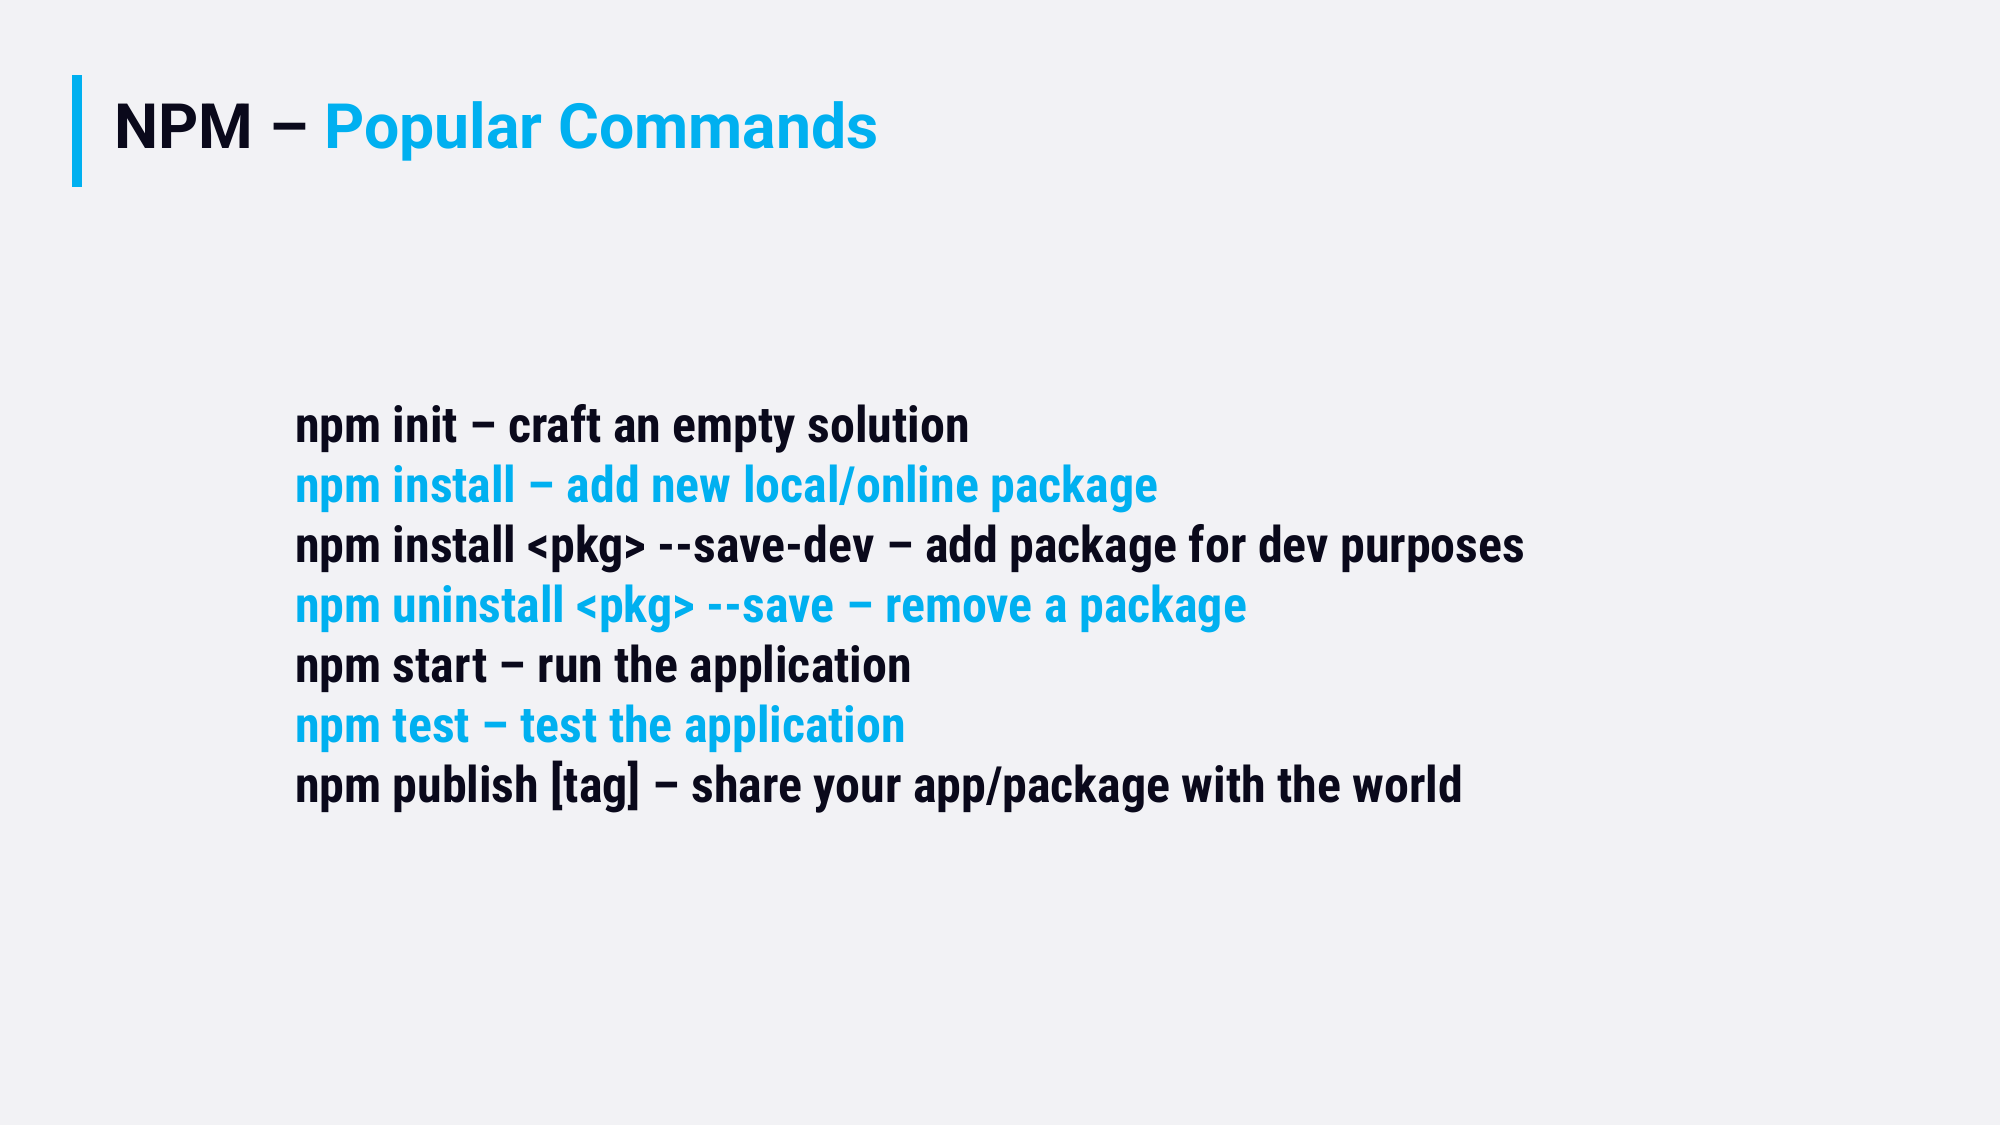

# NPM – Popular Commands
npm init – craft an empty solution
npm install – add new local/online package
npm install <pkg> --save-dev – add package for dev purposes
npm uninstall <pkg> --save – remove a package
npm start – run the application
npm test – test the application
npm publish [tag] – share your app/package with the world